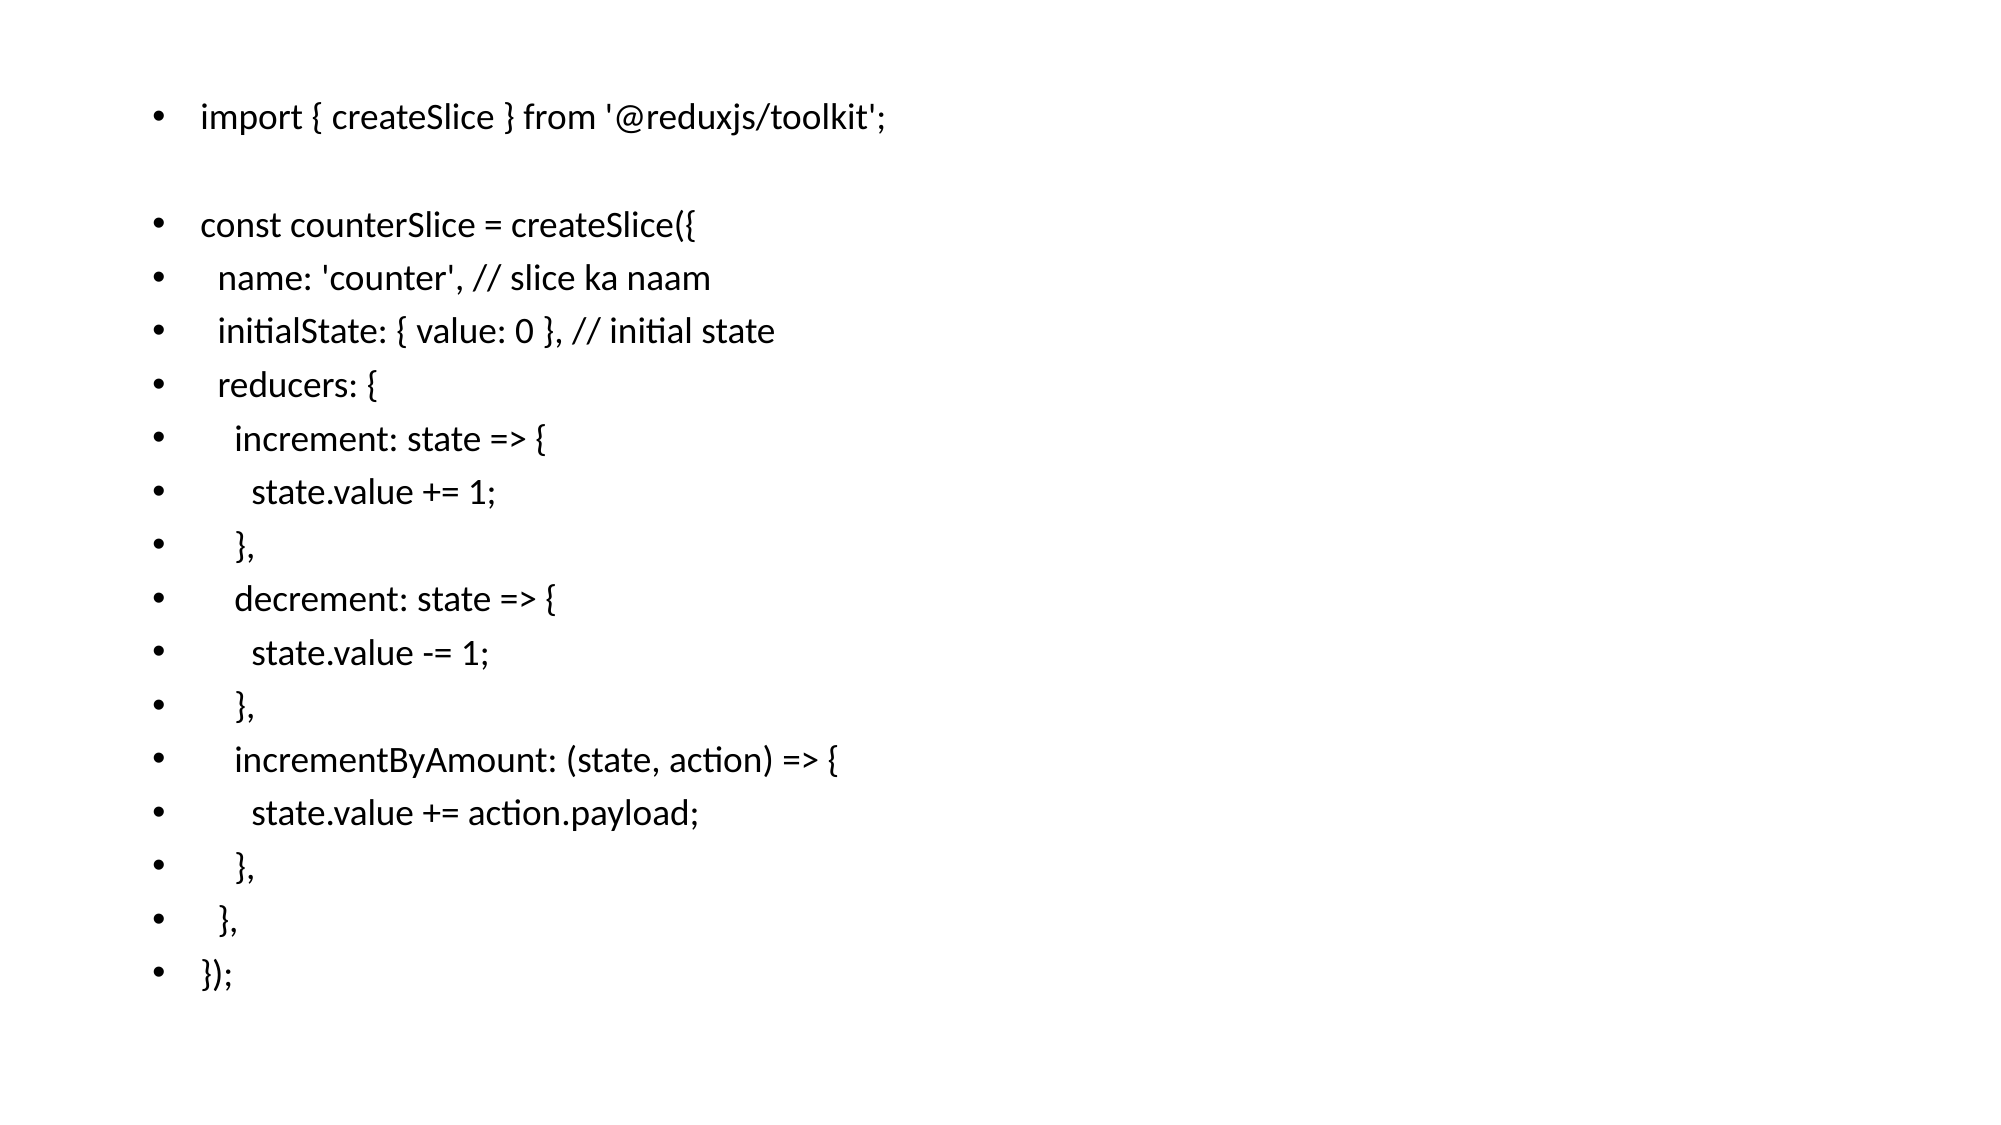

import { createSlice } from '@reduxjs/toolkit';

const counterSlice = createSlice({
  name: 'counter', // slice ka naam
  initialState: { value: 0 }, // initial state
  reducers: {
    increment: state => {
      state.value += 1;
    },
    decrement: state => {
      state.value -= 1;
    },
    incrementByAmount: (state, action) => {
      state.value += action.payload;
    },
  },
});